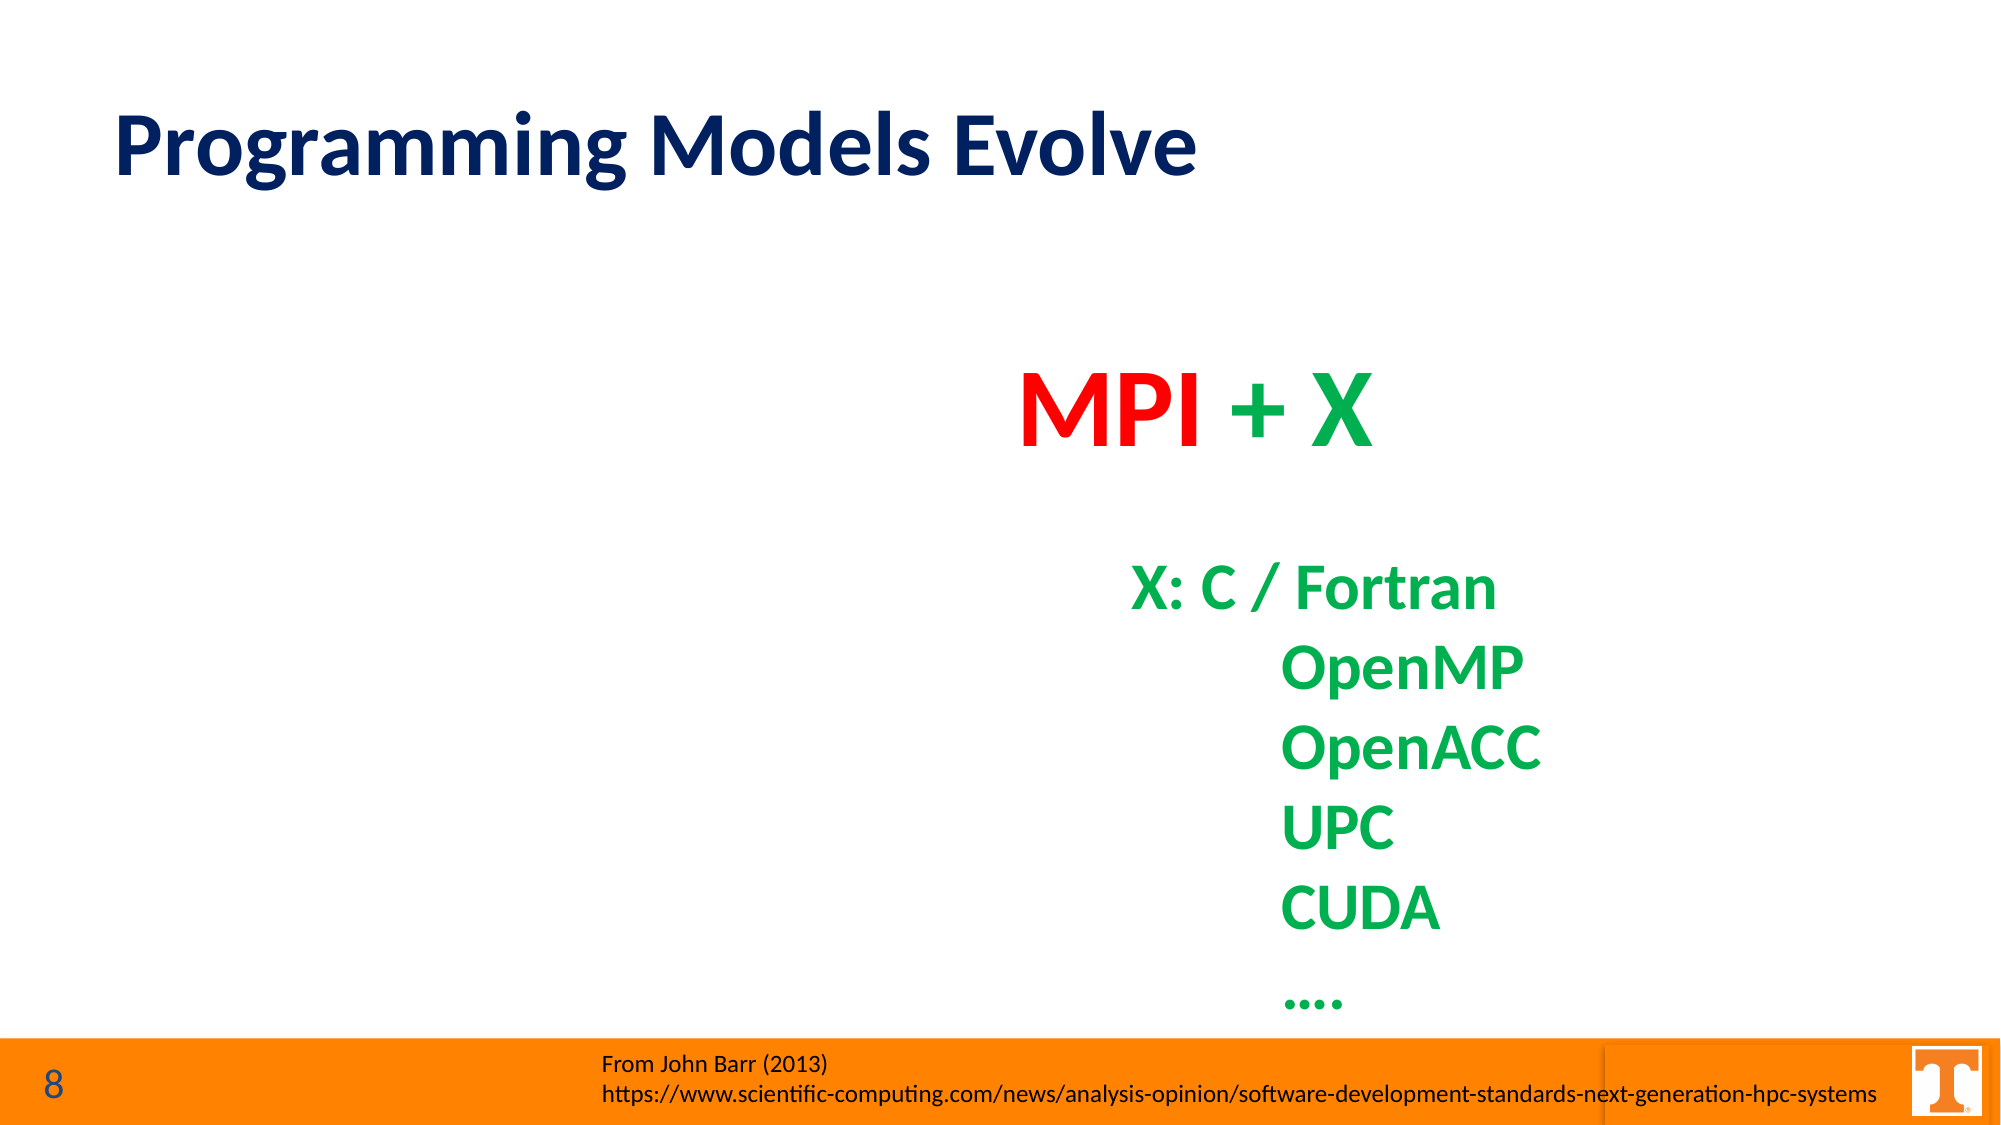

# Programming Models Evolve
Y over ( MPI + X )
X: C / Fortran
	OpenMP
	OpenACC
	UPC
	CUDA
	….

From John Barr (2013)
https://www.scientific-computing.com/news/analysis-opinion/software-development-standards-next-generation-hpc-systems
8